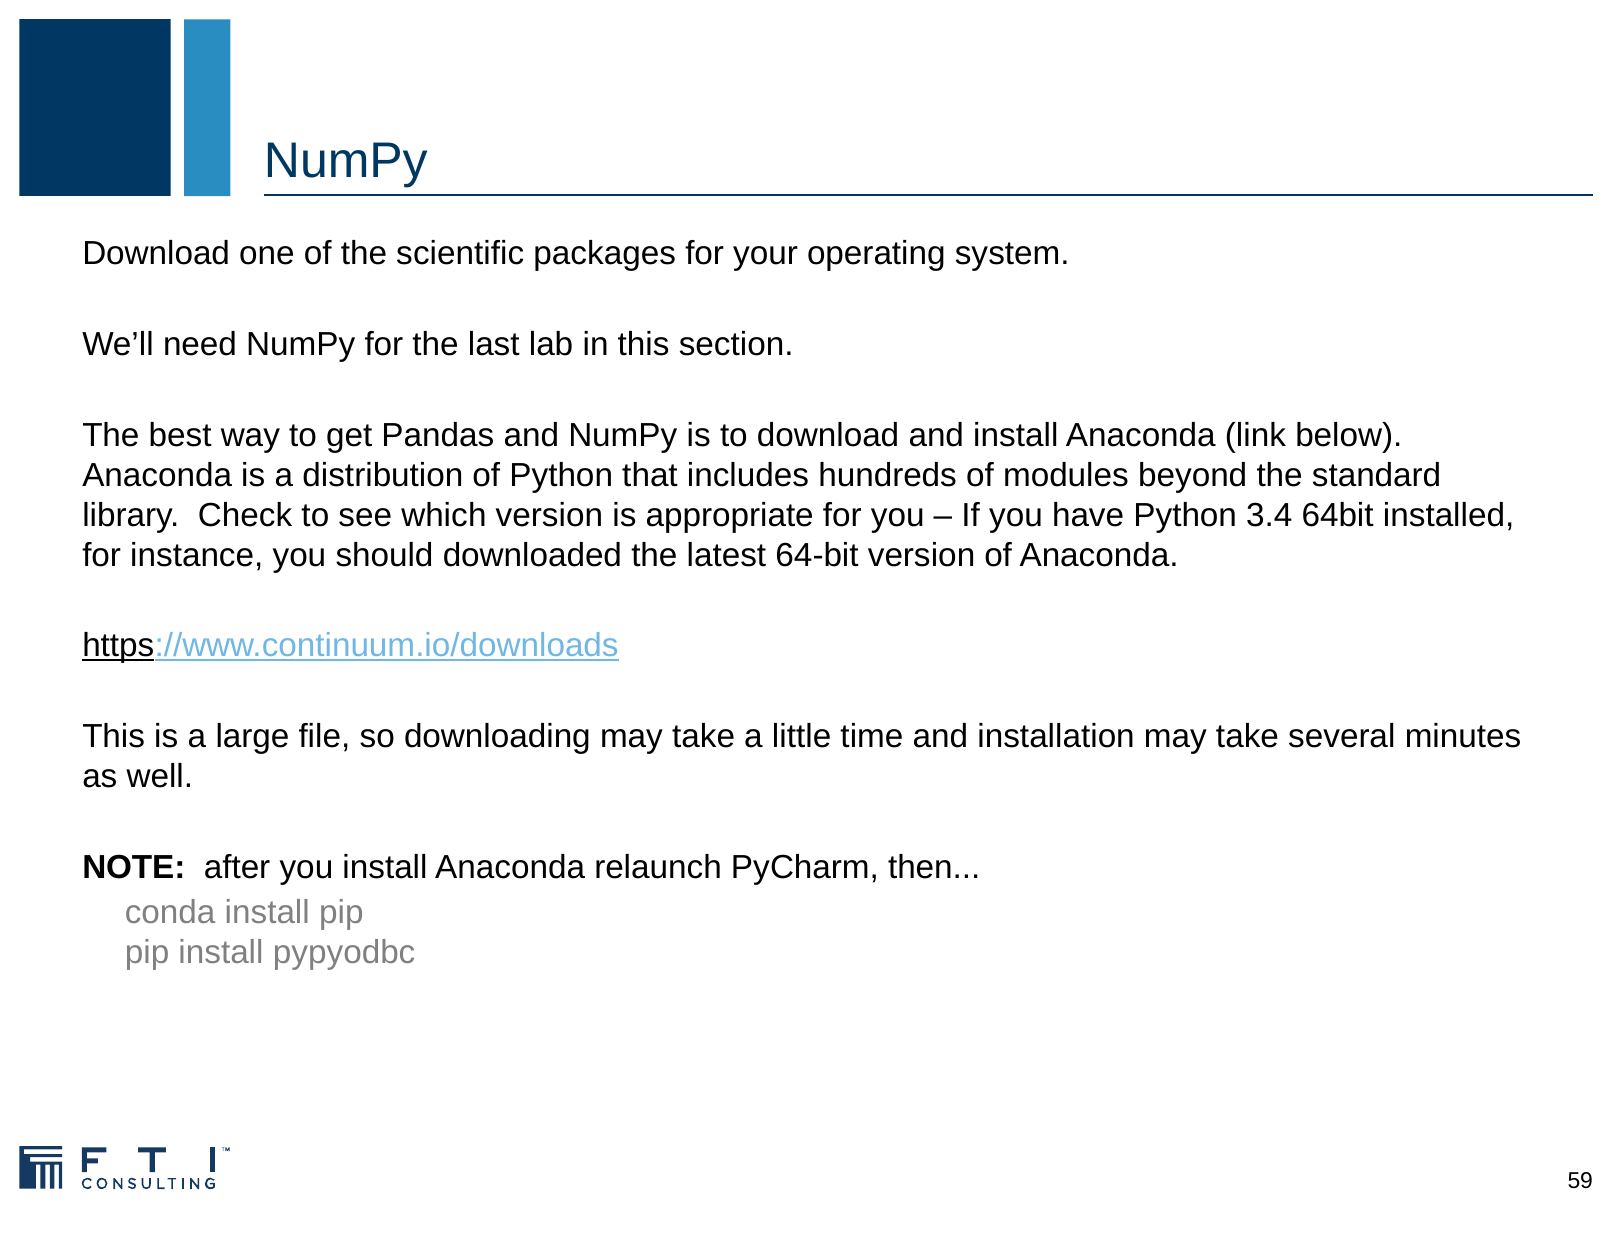

# NumPy
Download one of the scientific packages for your operating system.

We’ll need NumPy for the last lab in this section.

The best way to get Pandas and NumPy is to download and install Anaconda (link below).  Anaconda is a distribution of Python that includes hundreds of modules beyond the standard library.  Check to see which version is appropriate for you – If you have Python 3.4 64bit installed, for instance, you should downloaded the latest 64-bit version of Anaconda.

https://www.continuum.io/downloads

This is a large file, so downloading may take a little time and installation may take several minutes as well.

NOTE:  after you install Anaconda relaunch PyCharm, then...
conda install pip
pip install pypyodbc
59